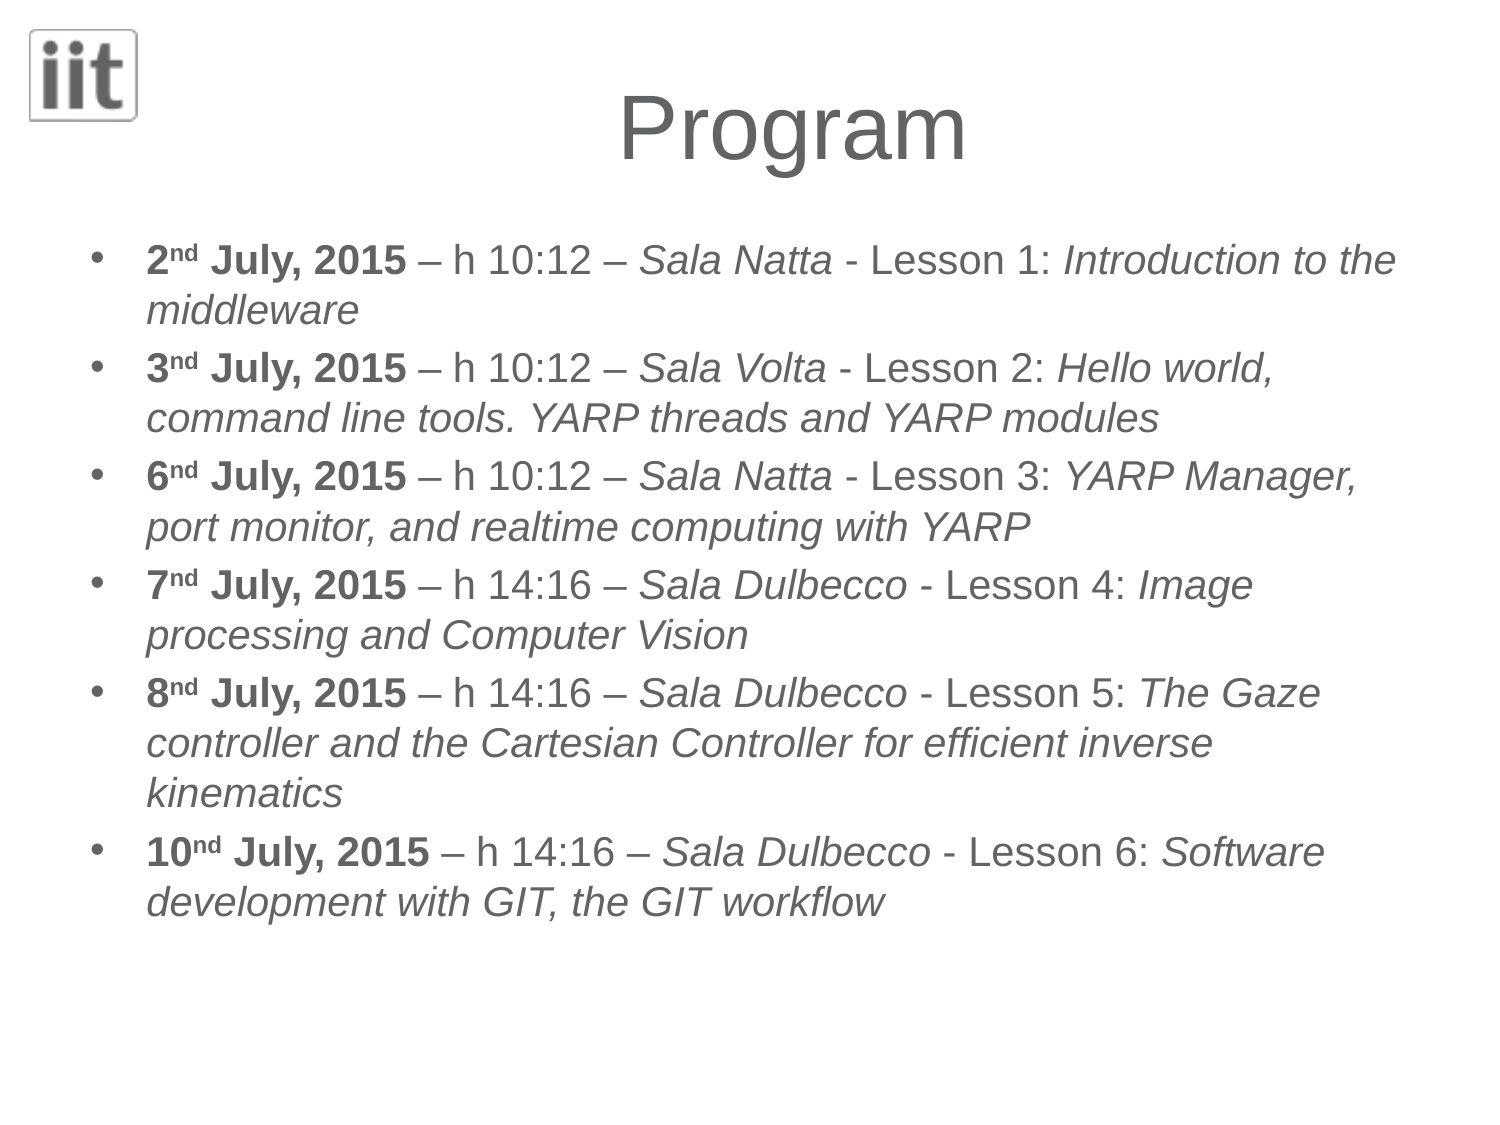

# Program
2nd July, 2015 – h 10:12 – Sala Natta - Lesson 1: Introduction to the middleware
3nd July, 2015 – h 10:12 – Sala Volta - Lesson 2: Hello world, command line tools. YARP threads and YARP modules
6nd July, 2015 – h 10:12 – Sala Natta - Lesson 3: YARP Manager, port monitor, and realtime computing with YARP
7nd July, 2015 – h 14:16 – Sala Dulbecco - Lesson 4: Image processing and Computer Vision
8nd July, 2015 – h 14:16 – Sala Dulbecco - Lesson 5: The Gaze controller and the Cartesian Controller for efficient inverse kinematics
10nd July, 2015 – h 14:16 – Sala Dulbecco - Lesson 6: Software development with GIT, the GIT workflow